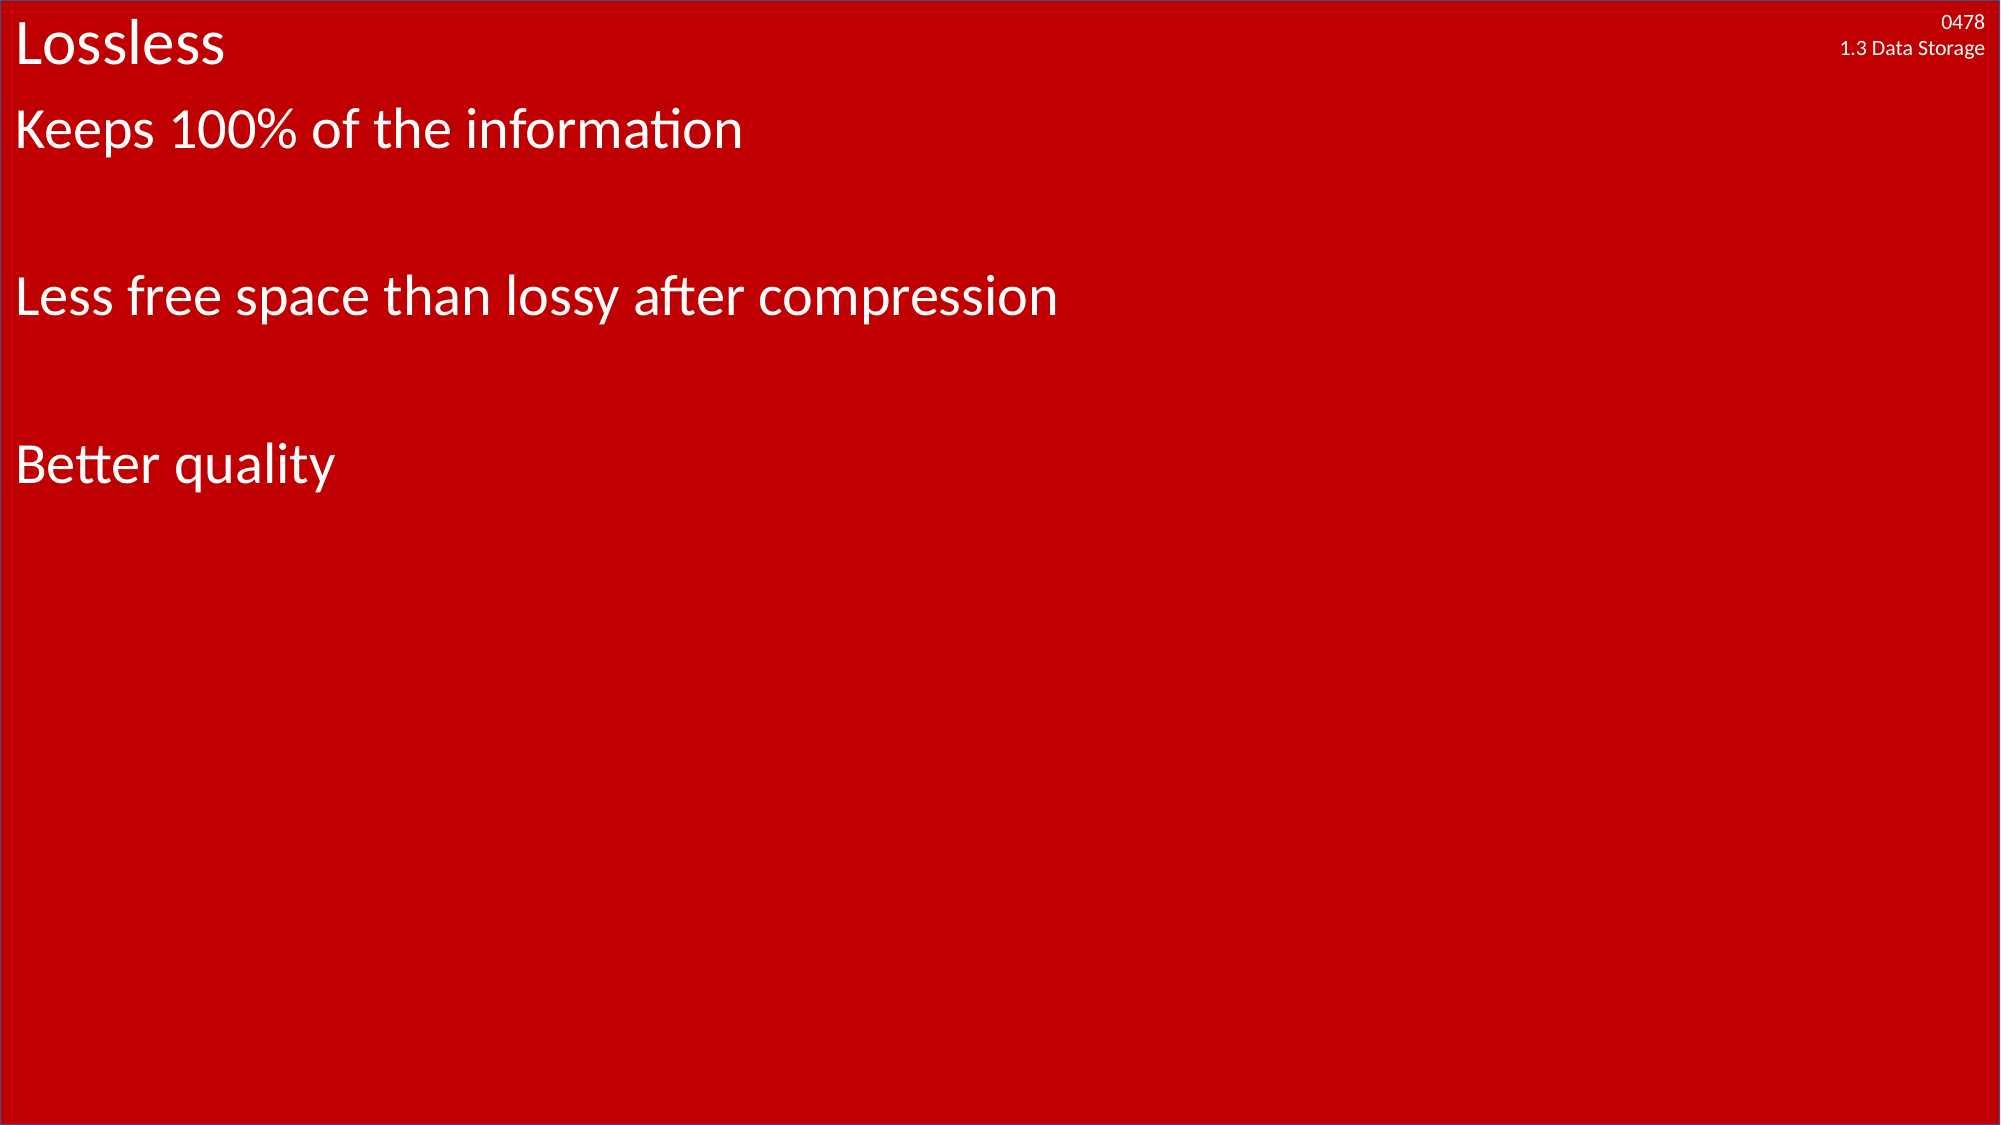

# Lossless
Keeps 100% of the information

Less free space than lossy after compression

Better quality